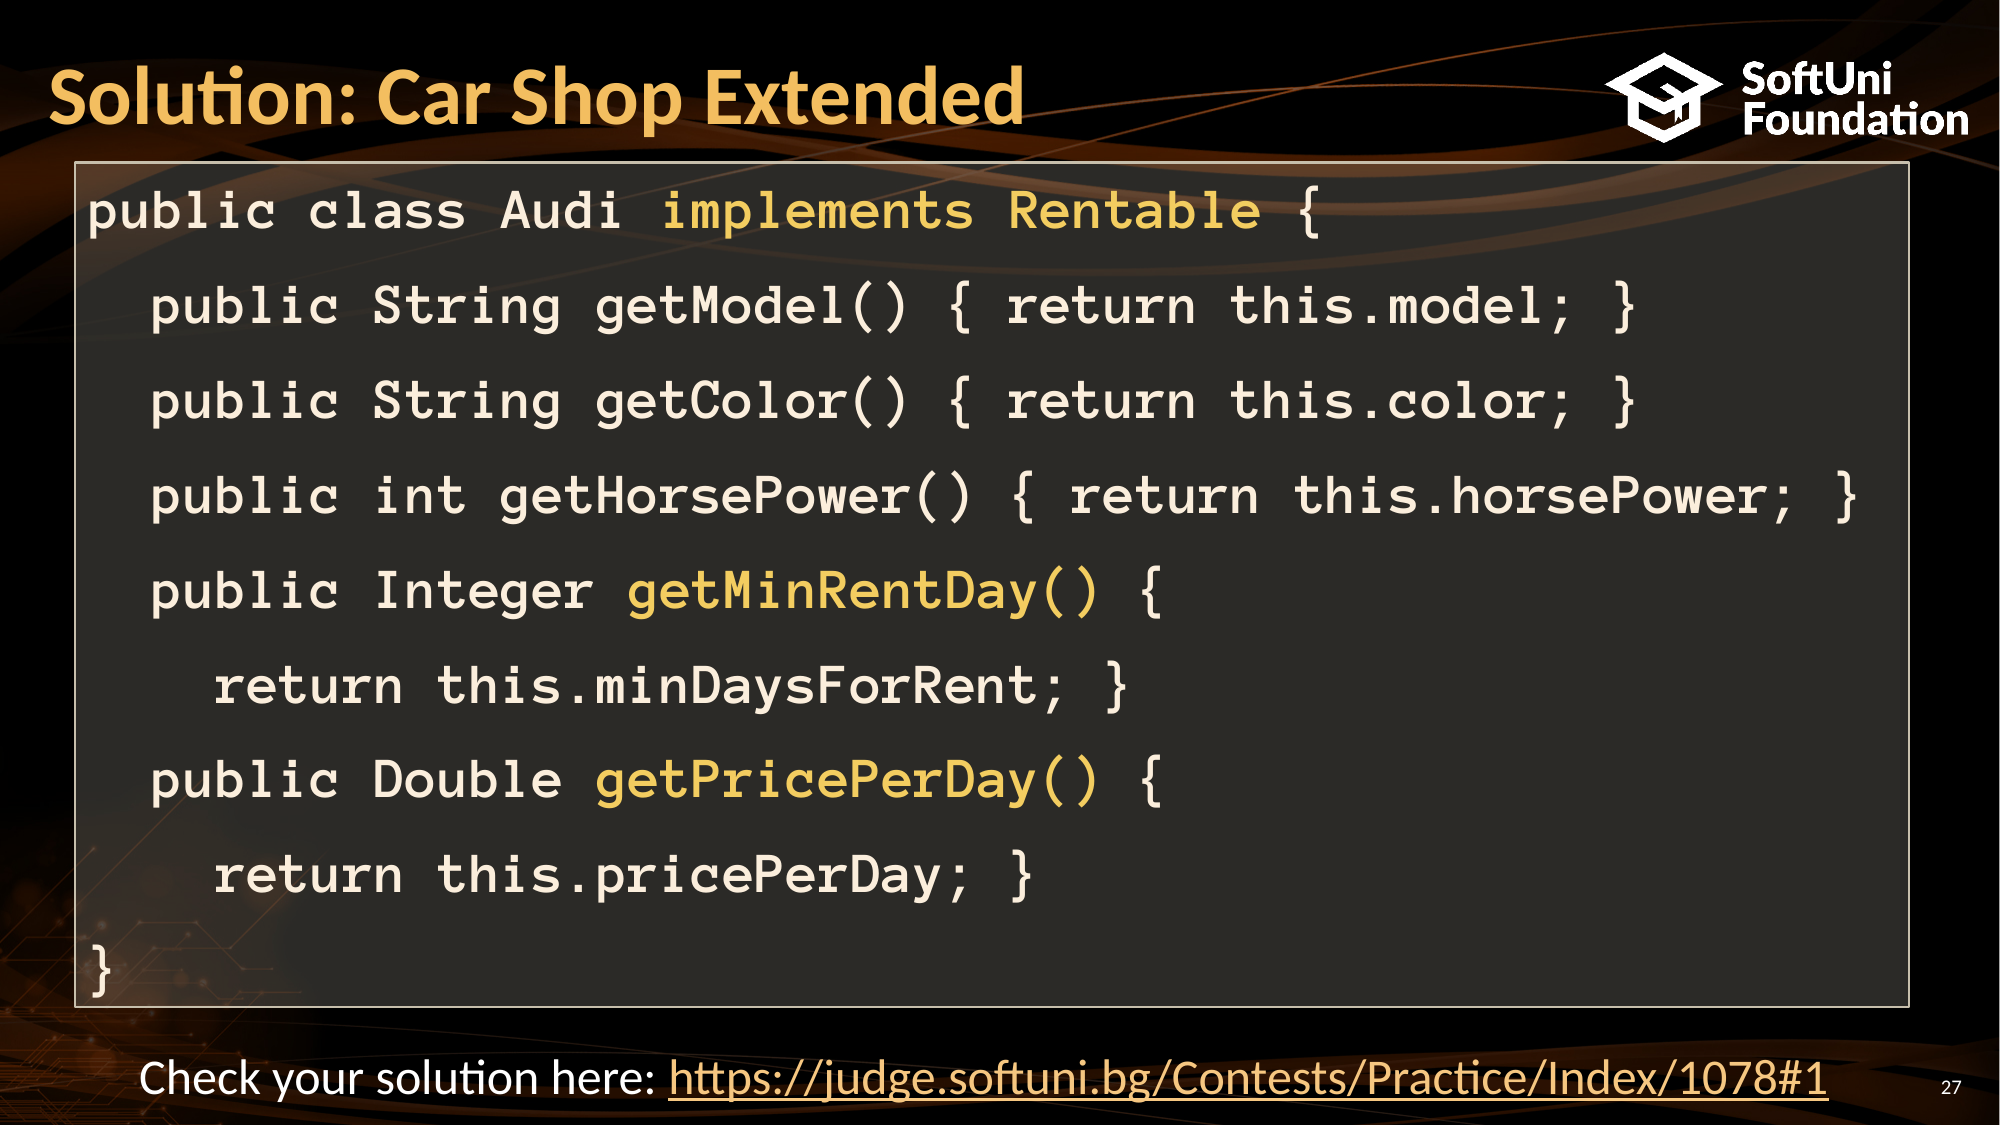

# Solution: Car Shop Extended
public class Audi implements Rentable {
  public String getModel() { return this.model; }
  public String getColor() { return this.color; }
  public int getHorsePower() { return this.horsePower; }
  public Integer getMinRentDay() {
    return this.minDaysForRent; }
  public Double getPricePerDay() {
    return this.pricePerDay; }
}
Check your solution here: https://judge.softuni.bg/Contests/Practice/Index/1078#1
27